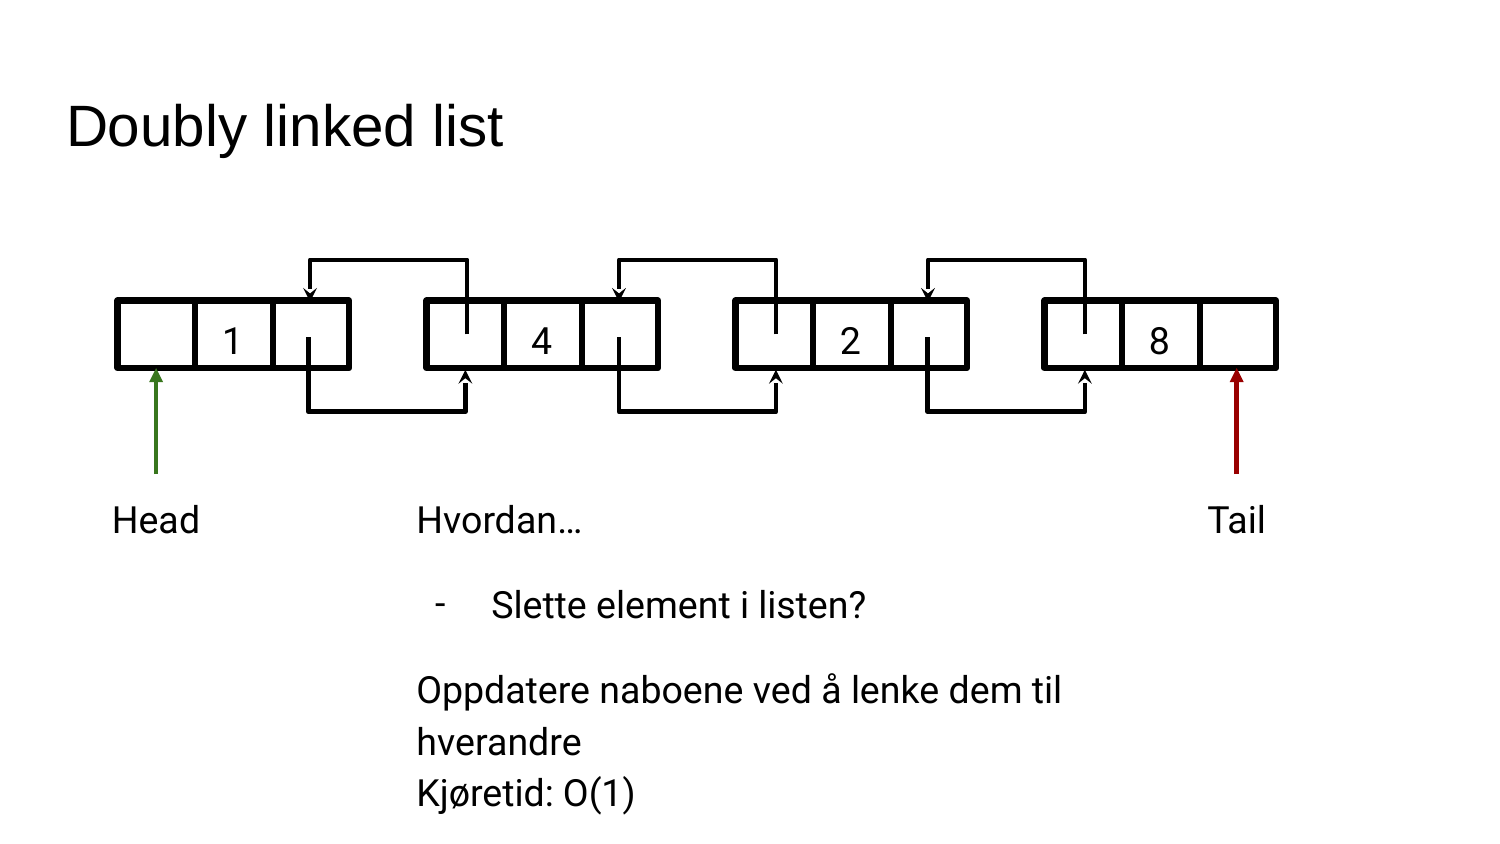

# Doubly linked list

1
4
2
8

Head
Hvordan…
Slette element i listen?
Oppdatere naboene ved å lenke dem til hverandre
Kjøretid: O(1)
Tail